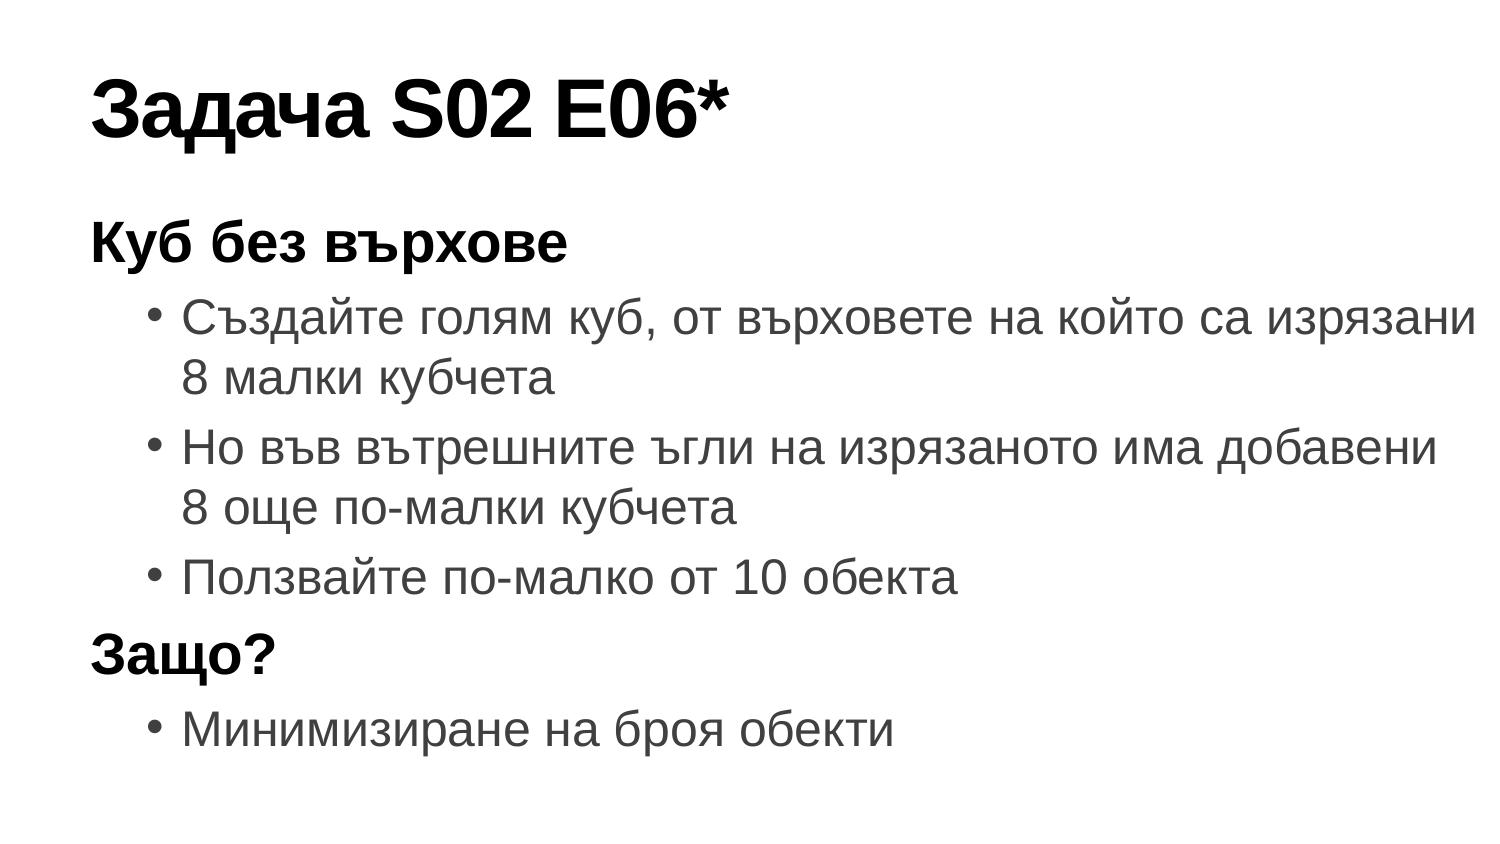

# Задача S02 E06*
Куб без върхове
Създайте голям куб, от върховете на който са изрязани
8 малки кубчета
Но във вътрешните ъгли на изрязаното има добавени
8 още по-малки кубчета
Ползвайте по-малко от 10 обекта
Защо?
Минимизиране на броя обекти